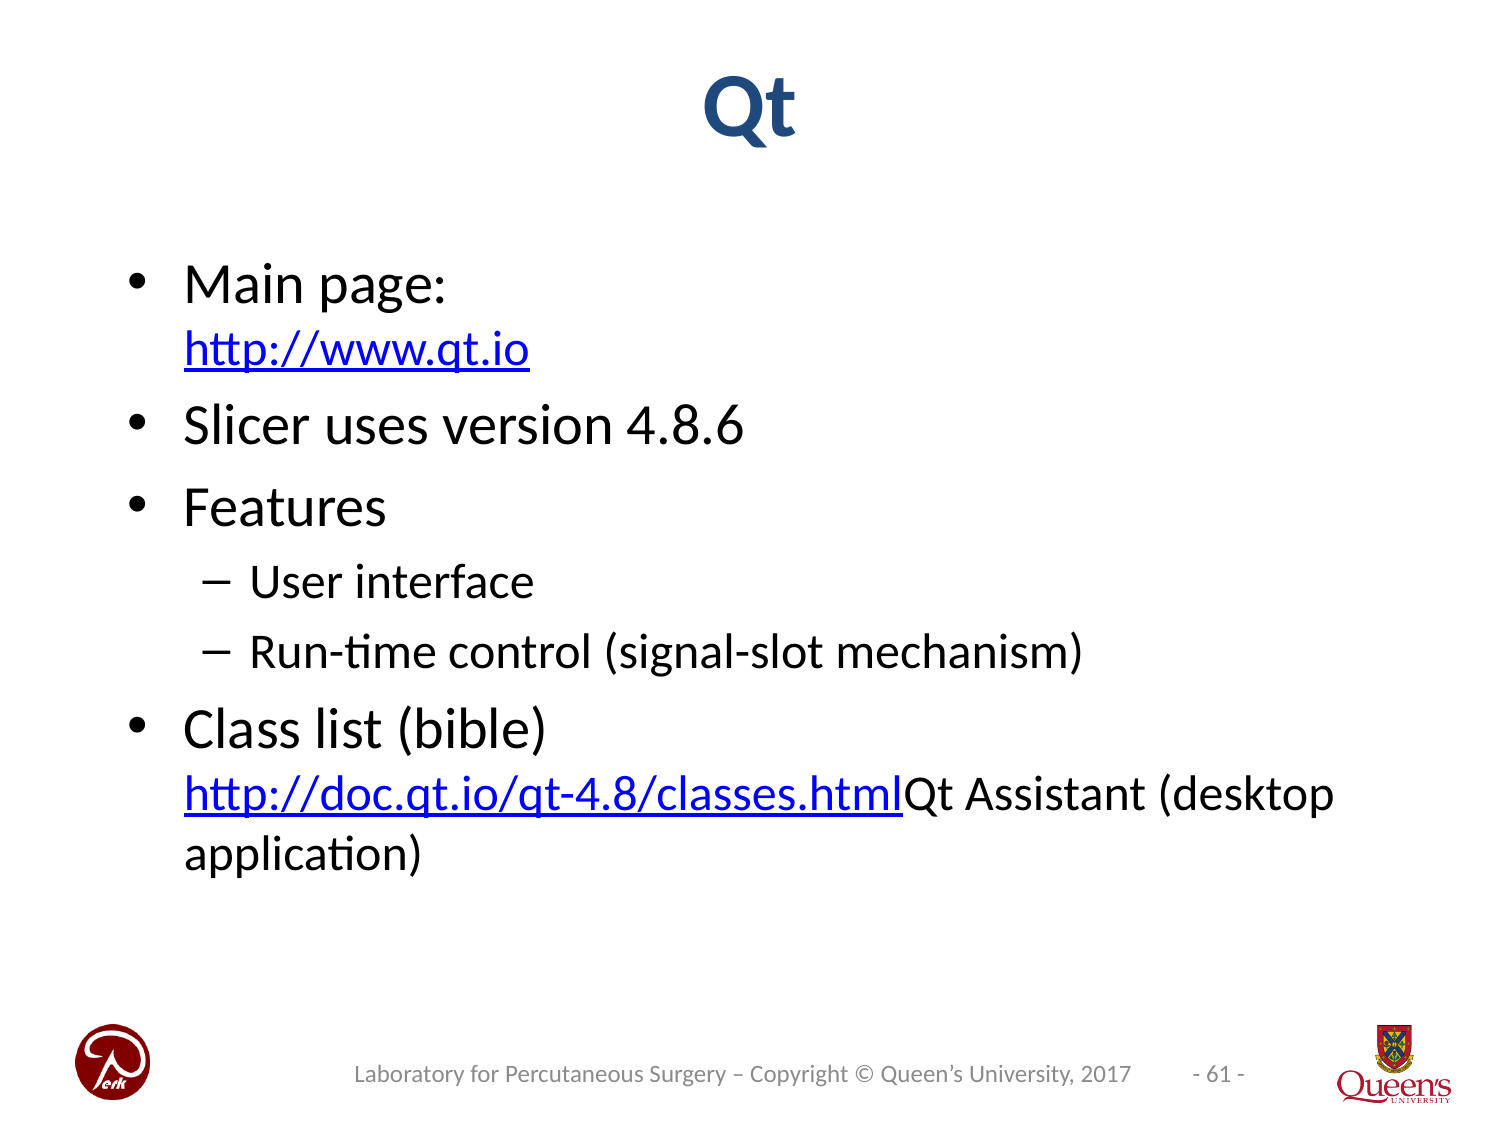

Qt
Main page:
http://www.qt.io
Slicer uses version 4.8.6
Features
User interface
Run-time control (signal-slot mechanism)
Class list (bible)
http://doc.qt.io/qt-4.8/classes.html
Qt Assistant (desktop application)
Laboratory for Percutaneous Surgery – Copyright © Queen’s University, 2017
- 61 -